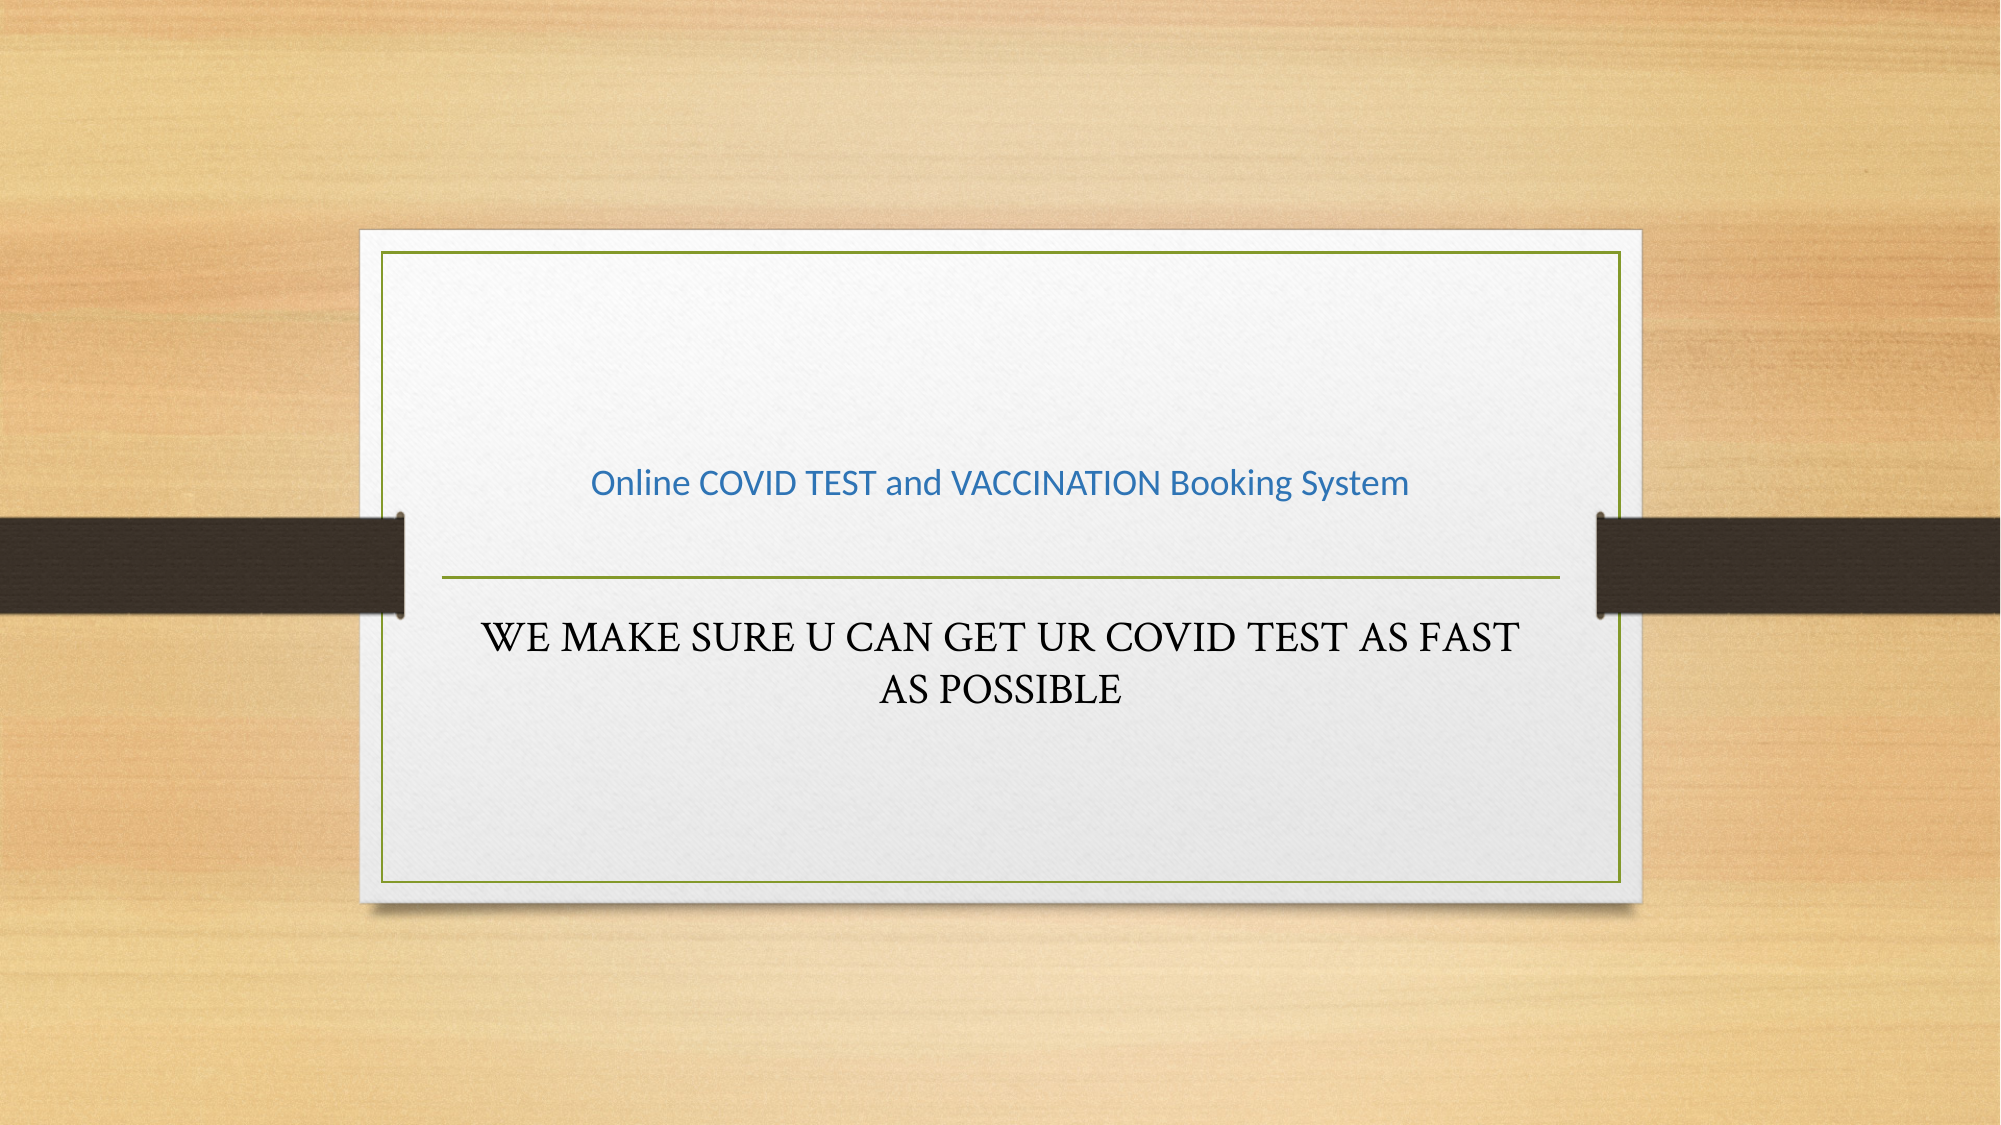

# Online COVID TEST and VACCINATION Booking System
WE MAKE SURE U CAN GET UR COVID TEST AS FAST AS POSSIBLE